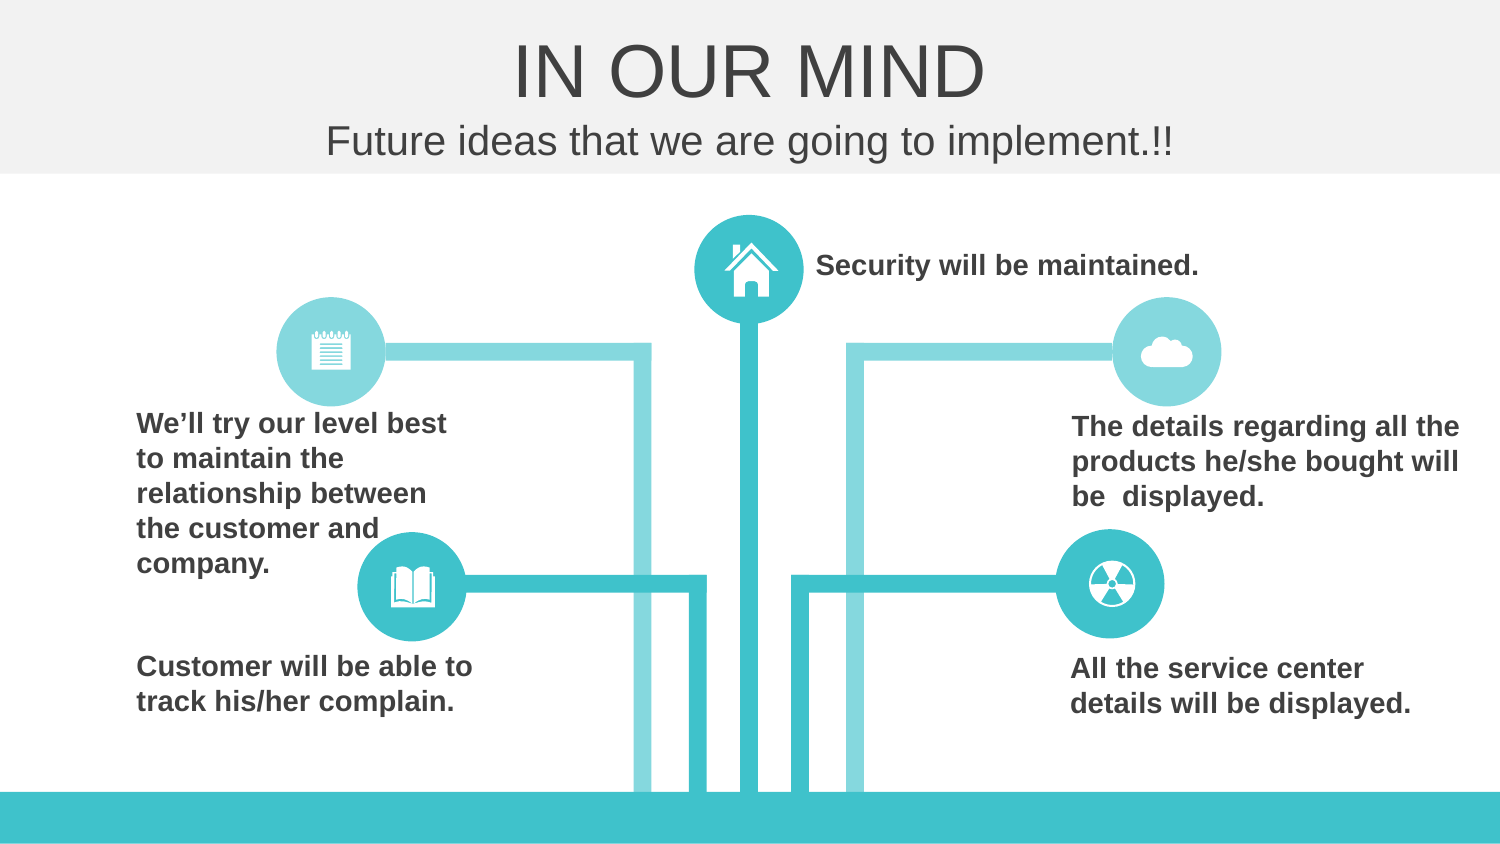

IN OUR MIND
Future ideas that we are going to implement.!!

Security will be maintained.

The details regarding all the products he/she bought will be  displayed.

We’ll try our level best to maintain the relationship between the customer and company.

Customer will be able to track his/her complain.
All the service center details will be displayed.